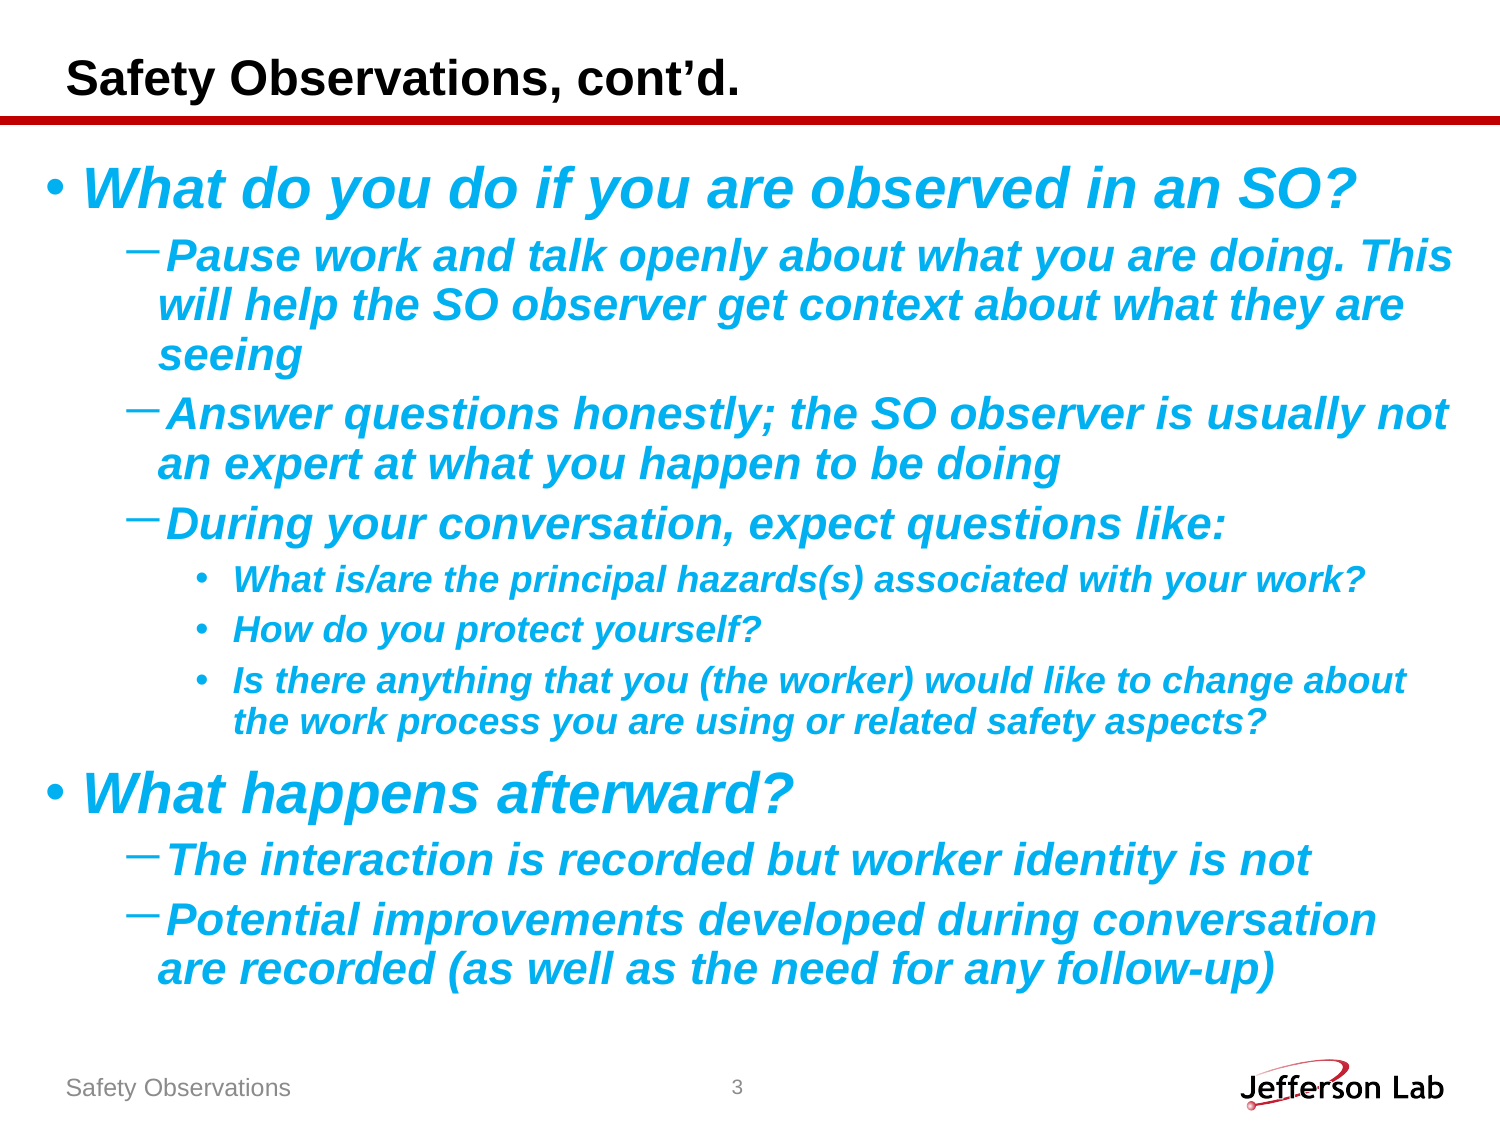

# Safety Observations, cont’d.
What do you do if you are observed in an SO?
Pause work and talk openly about what you are doing. This will help the SO observer get context about what they are seeing
Answer questions honestly; the SO observer is usually not an expert at what you happen to be doing
During your conversation, expect questions like:
What is/are the principal hazards(s) associated with your work?
How do you protect yourself?
Is there anything that you (the worker) would like to change about the work process you are using or related safety aspects?
What happens afterward?
The interaction is recorded but worker identity is not
Potential improvements developed during conversation are recorded (as well as the need for any follow-up)
Safety Observations
3